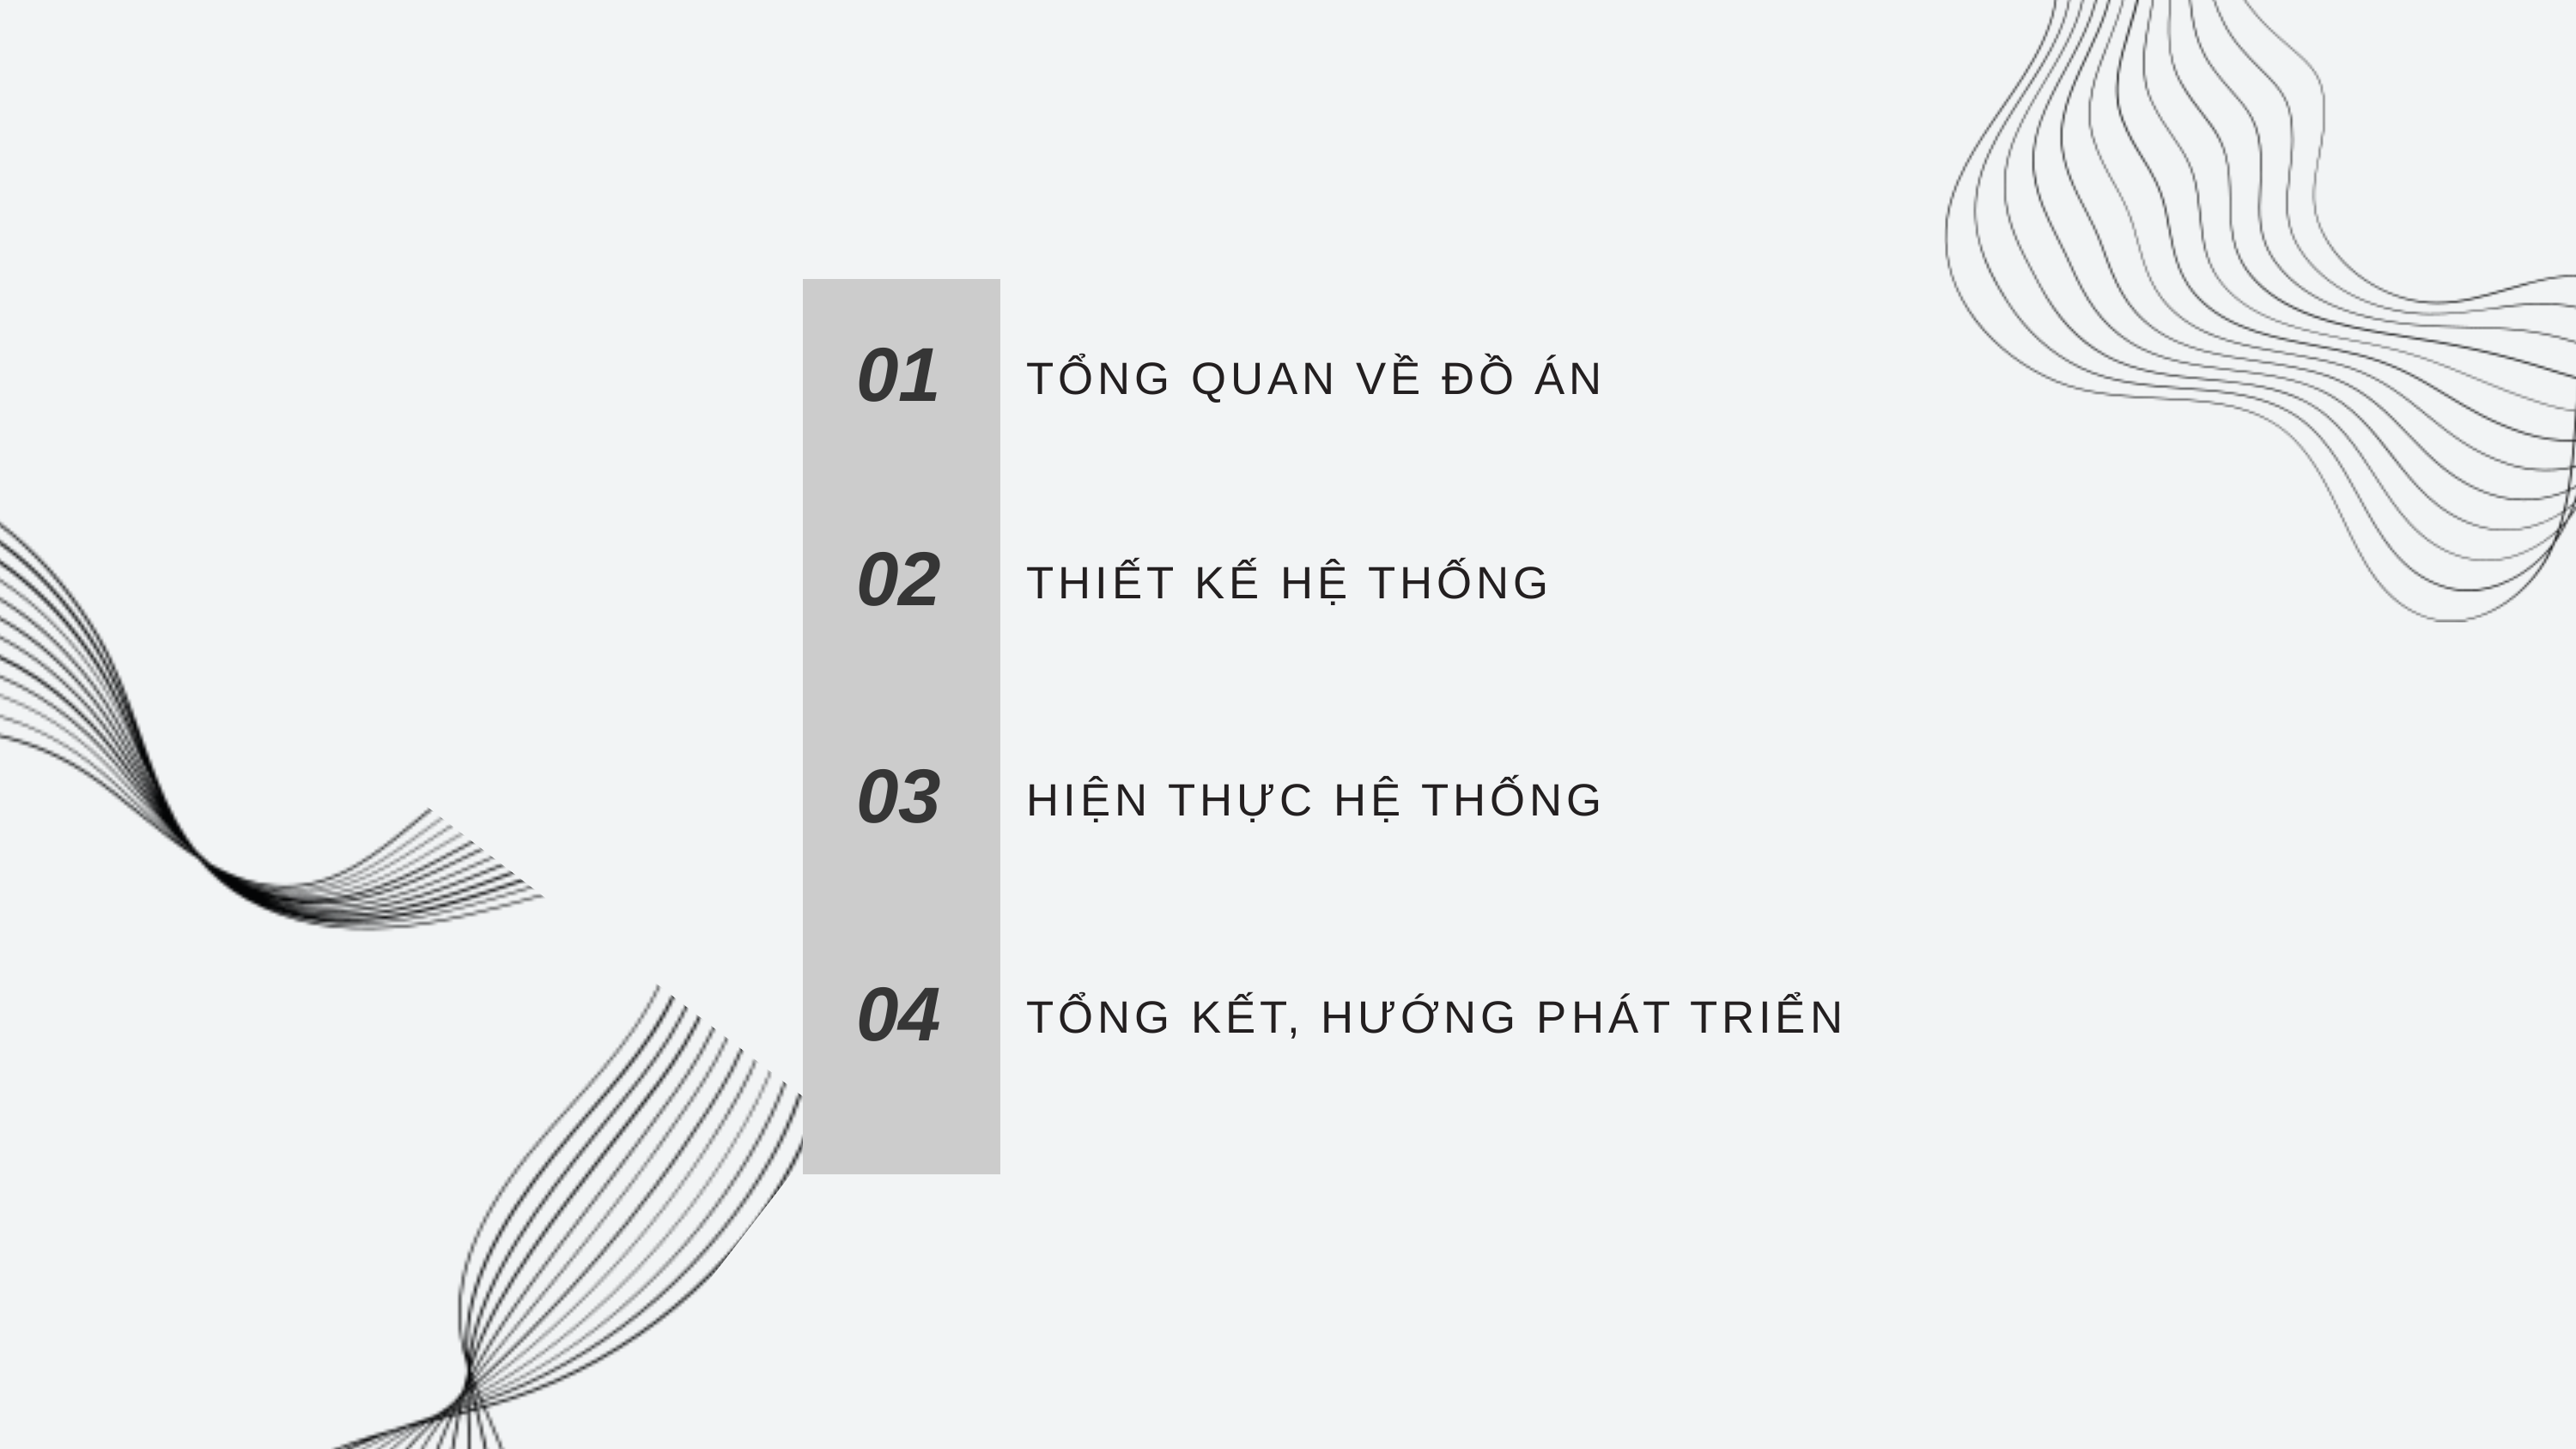

01
TỔNG QUAN VỀ ĐỒ ÁN
02
THIẾT KẾ HỆ THỐNG

03
HIỆN THỰC HỆ THỐNG
04
TỔNG KẾT, HƯỚNG PHÁT TRIỂN